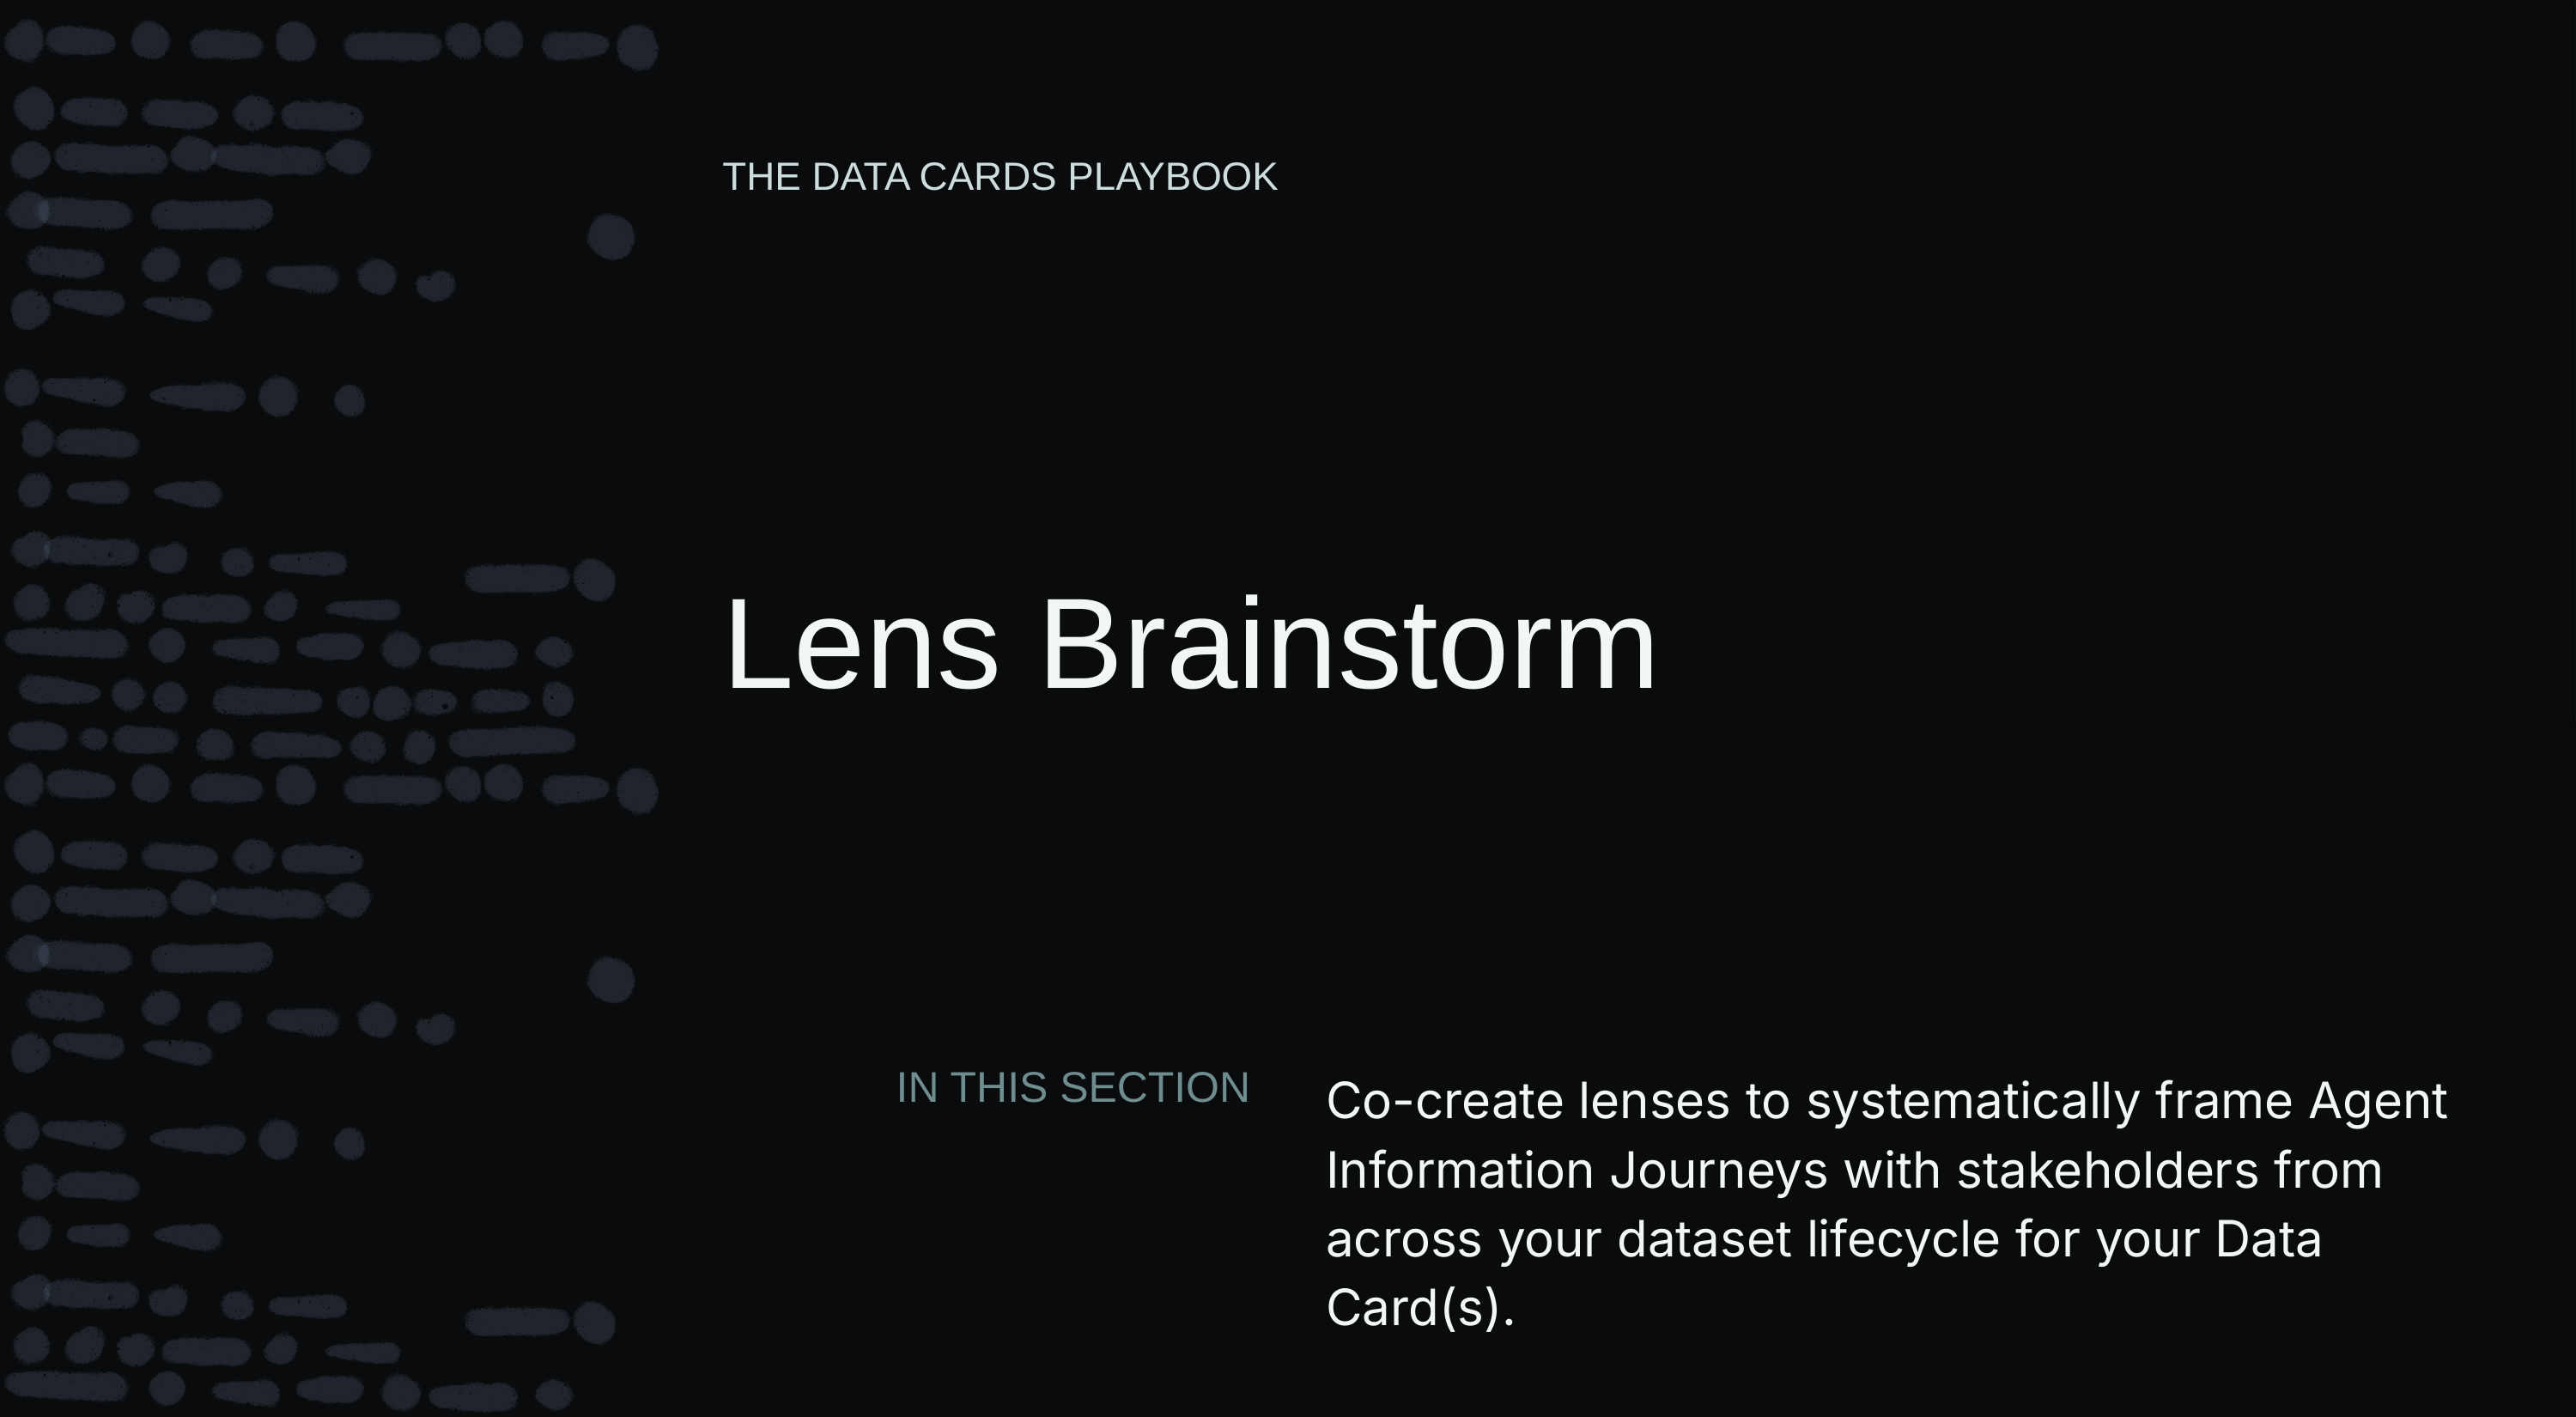

Facilitator’s note

This is a basic activity.

Use the brainstorm to identify information needs important to your Data Card audience.

An advanced version of the activity uses the OFTEn framework to ensure all dataset lifecycle phases are covered.

Delete this note once you’re done with it.
THE DATA CARDS PLAYBOOK
# Lens Brainstorm
Co-create lenses to systematically frame Agent Information Journeys with stakeholders from across your dataset lifecycle for your Data Card(s).